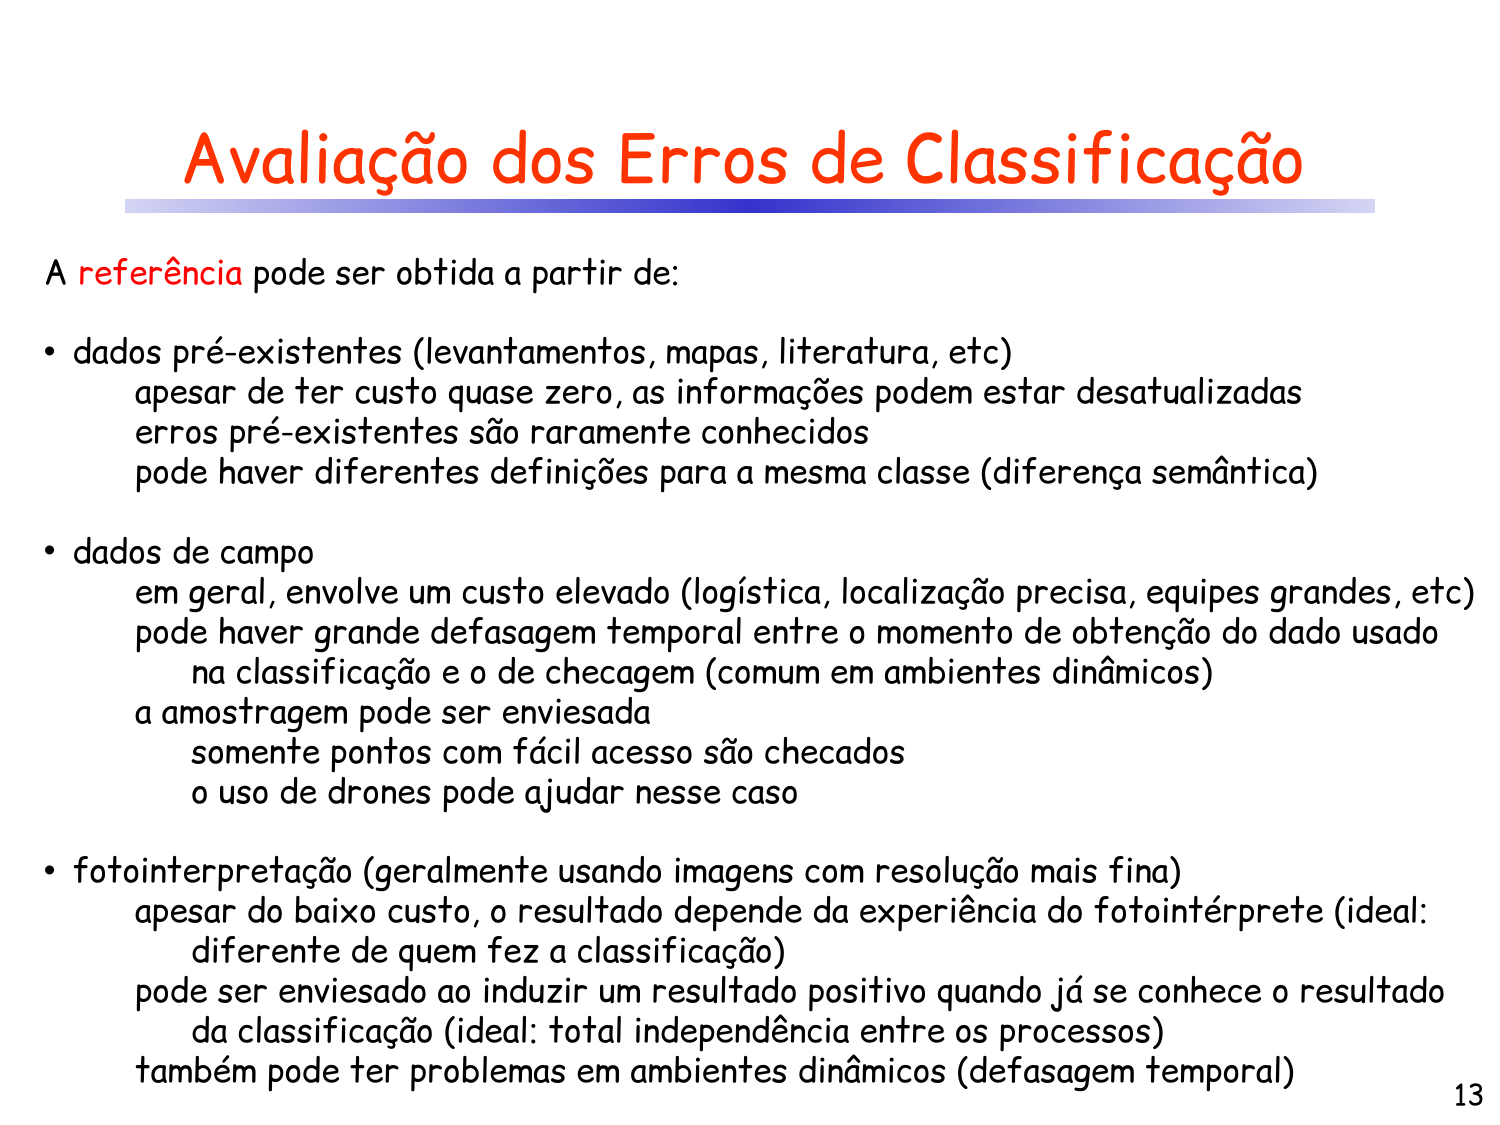

# Avaliação dos Erros de Classificação
A referência pode ser obtida a partir de:

dados pré-existentes (levantamentos, mapas, literatura, etc)
apesar de ter custo quase zero, as informações podem estar desatualizadas
erros pré-existentes são raramente conhecidos
pode haver diferentes definições para a mesma classe (diferença semântica)

dados de campo
em geral, envolve um custo elevado (logística, localização precisa, equipes grandes, etc)
pode haver grande defasagem temporal entre o momento de obtenção do dado usado na classificação e o de checagem (comum em ambientes dinâmicos)
a amostragem pode ser enviesada
somente pontos com fácil acesso são checados
o uso de drones pode ajudar nesse caso

fotointerpretação (geralmente usando imagens com resolução mais fina)
apesar do baixo custo, o resultado depende da experiência do fotointérprete (ideal: diferente de quem fez a classificação)
pode ser enviesado ao induzir um resultado positivo quando já se conhece o resultado da classificação (ideal: total independência entre os processos)
também pode ter problemas em ambientes dinâmicos (defasagem temporal)
13